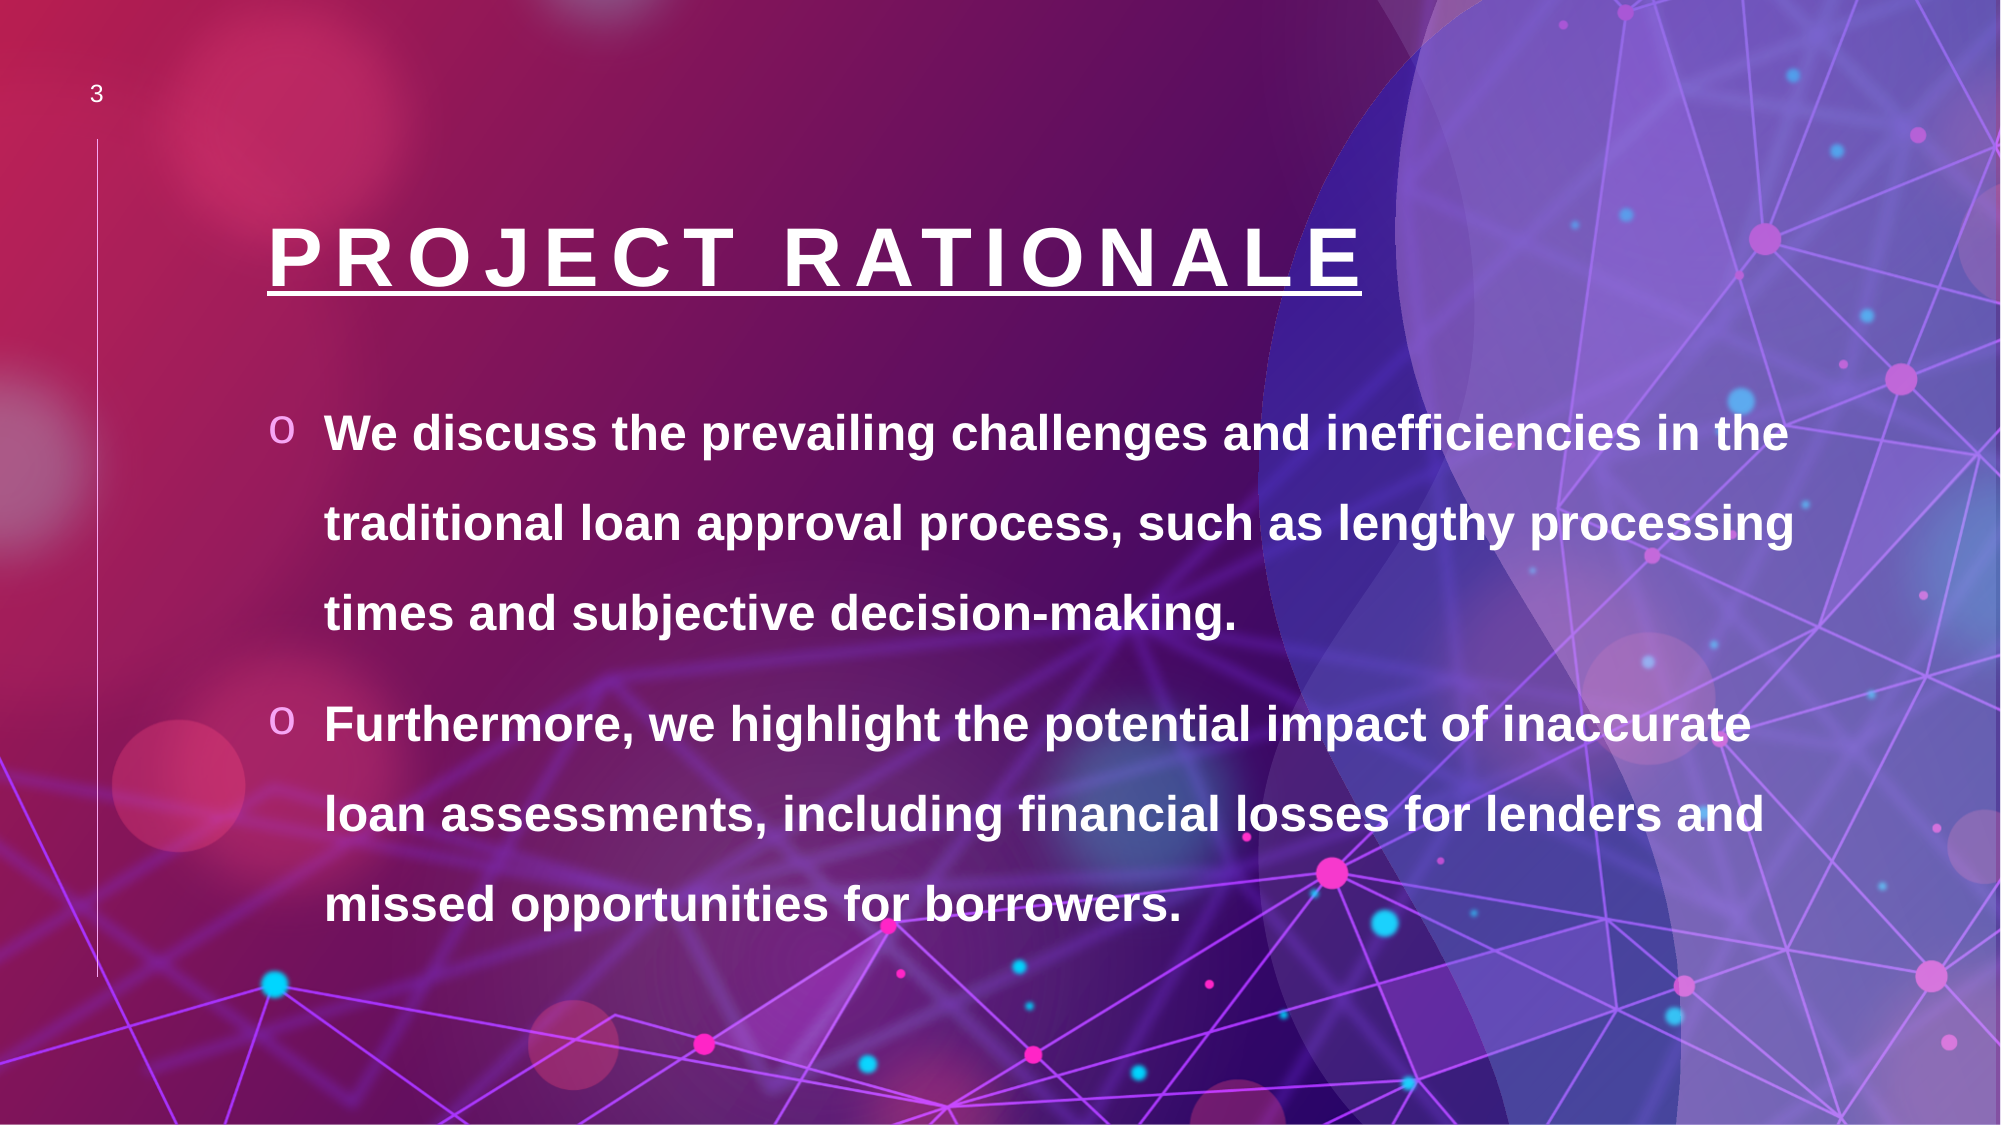

3
# Project rationale
We discuss the prevailing challenges and inefficiencies in the traditional loan approval process, such as lengthy processing times and subjective decision-making.
Furthermore, we highlight the potential impact of inaccurate loan assessments, including financial losses for lenders and missed opportunities for borrowers.